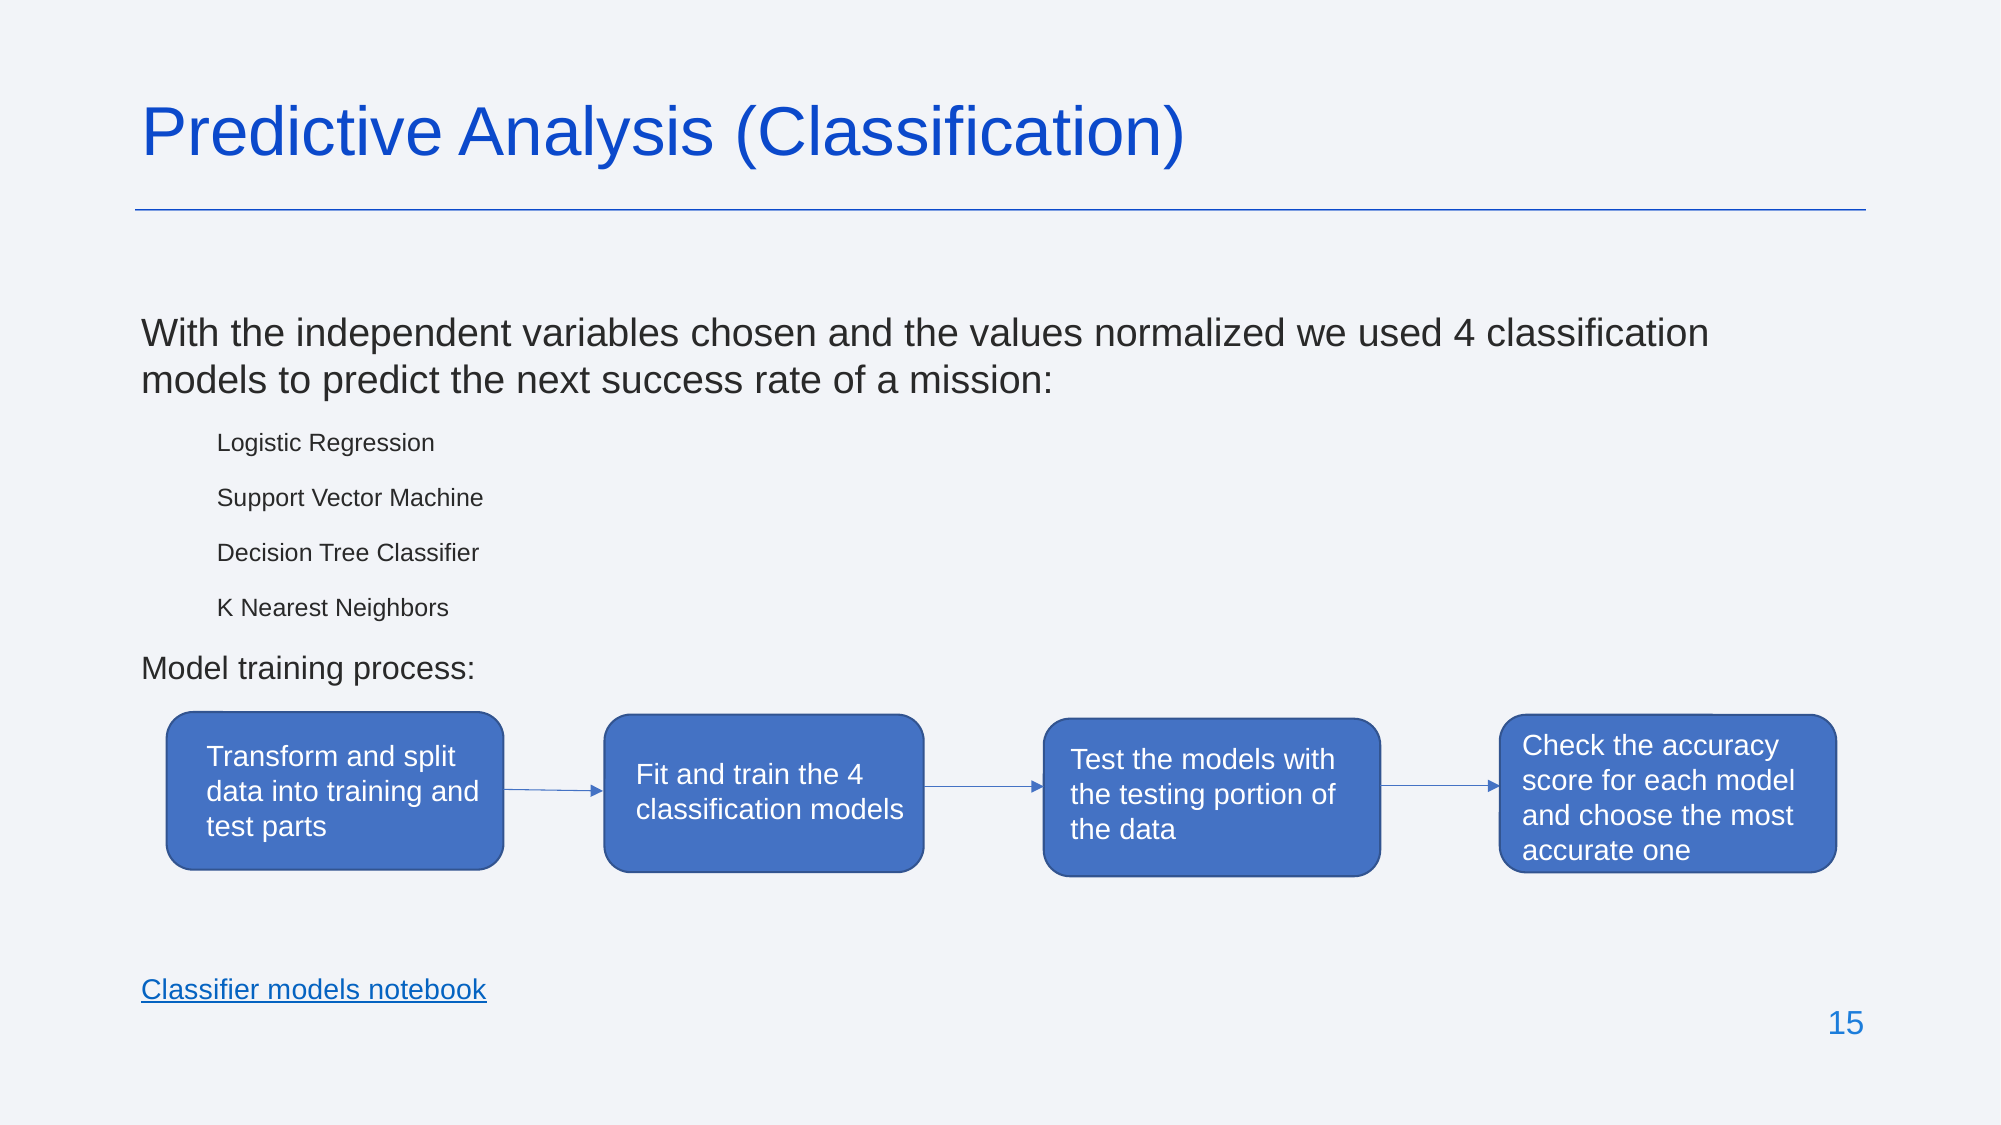

Predictive Analysis (Classification)
With the independent variables chosen and the values normalized we used 4 classification models to predict the next success rate of a mission:
Logistic Regression
Support Vector Machine
Decision Tree Classifier
K Nearest Neighbors
Model training process:

Classifier models notebook

Check the accuracy score for each model and choose the most accurate one
Transform and split data into training and test parts
Test the models with the testing portion of the data
Test
Fit and train the 4 classification models
15